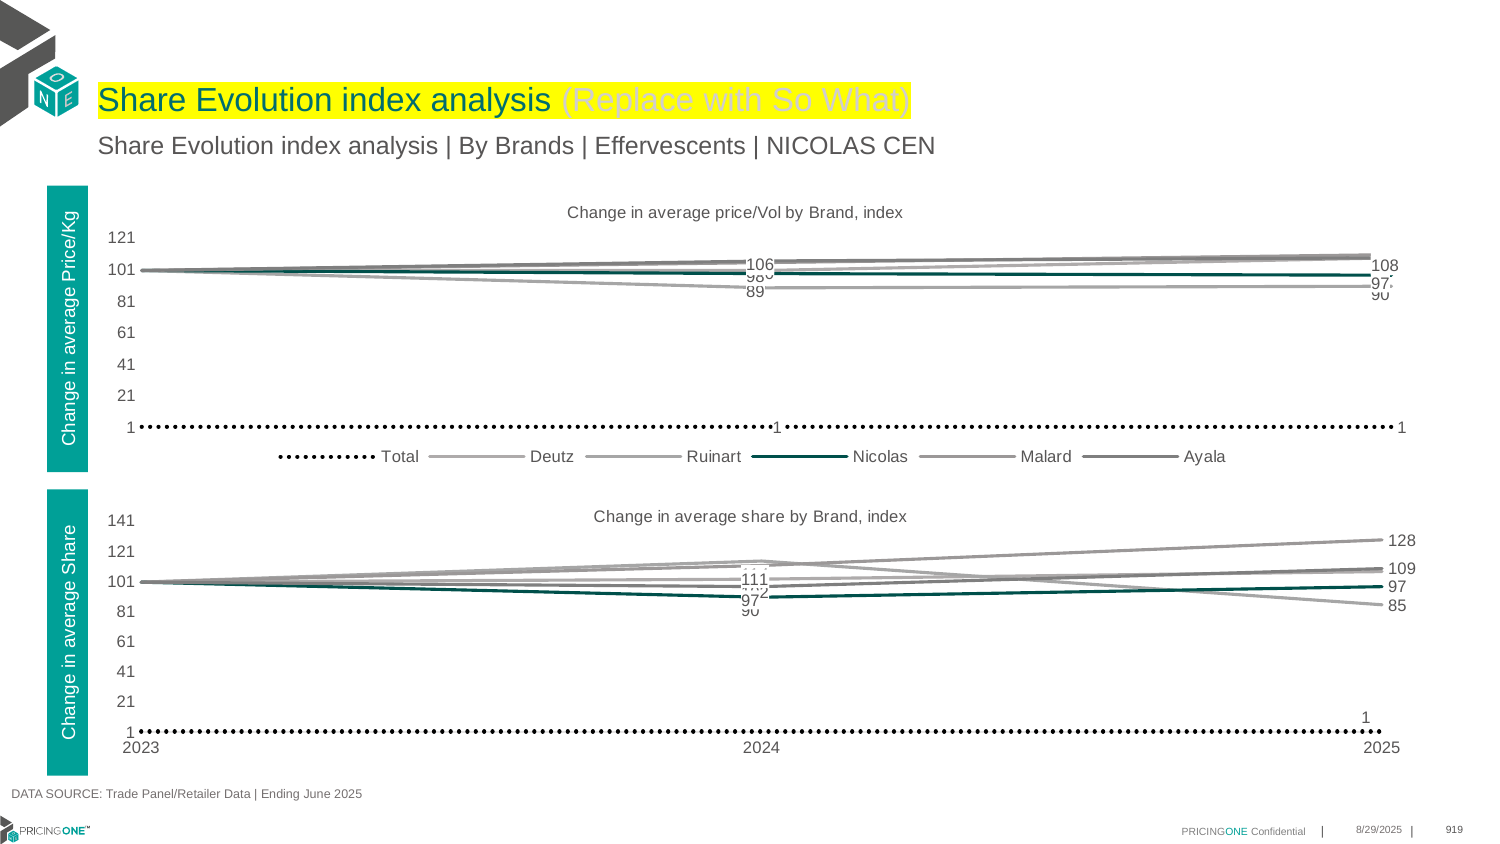

# Share Evolution index analysis (Replace with So What)
Share Evolution index analysis | By Brands | Effervescents | NICOLAS CEN

### Chart: Change in average price/Vol by Brand, index

| Category | Total | Deutz | Ruinart | Nicolas | Malard | Ayala |
|---|---|---|---|---|---|---|
| 2023 | 1.0 | 100.0 | 100.0 | 100.0 | 100.0 | 100.0 |
| 2024 | 1.0230302024655191 | 100.0 | 89.0 | 98.0 | 105.0 | 106.0 |
| 2025 | 0.9414975639481492 | 108.0 | 90.0 | 97.0 | 110.0 | 108.0 |
Change in average Price/Kg

### Chart: Change in average share by Brand, index

| Category | Total | Deutz | Ruinart | Nicolas | Malard | Ayala |
|---|---|---|---|---|---|---|
| 2023 | 1.0 | 100.0 | 100.0 | 100.0 | 100.0 | 100.0 |
| 2024 | 1.0 | 102.0 | 114.0 | 90.0 | 111.0 | 97.0 |
| 2025 | 1.0 | 107.0 | 85.0 | 97.0 | 128.0 | 109.0 |
Change in average Share
DATA SOURCE: Trade Panel/Retailer Data | Ending June 2025

8/29/2025
919